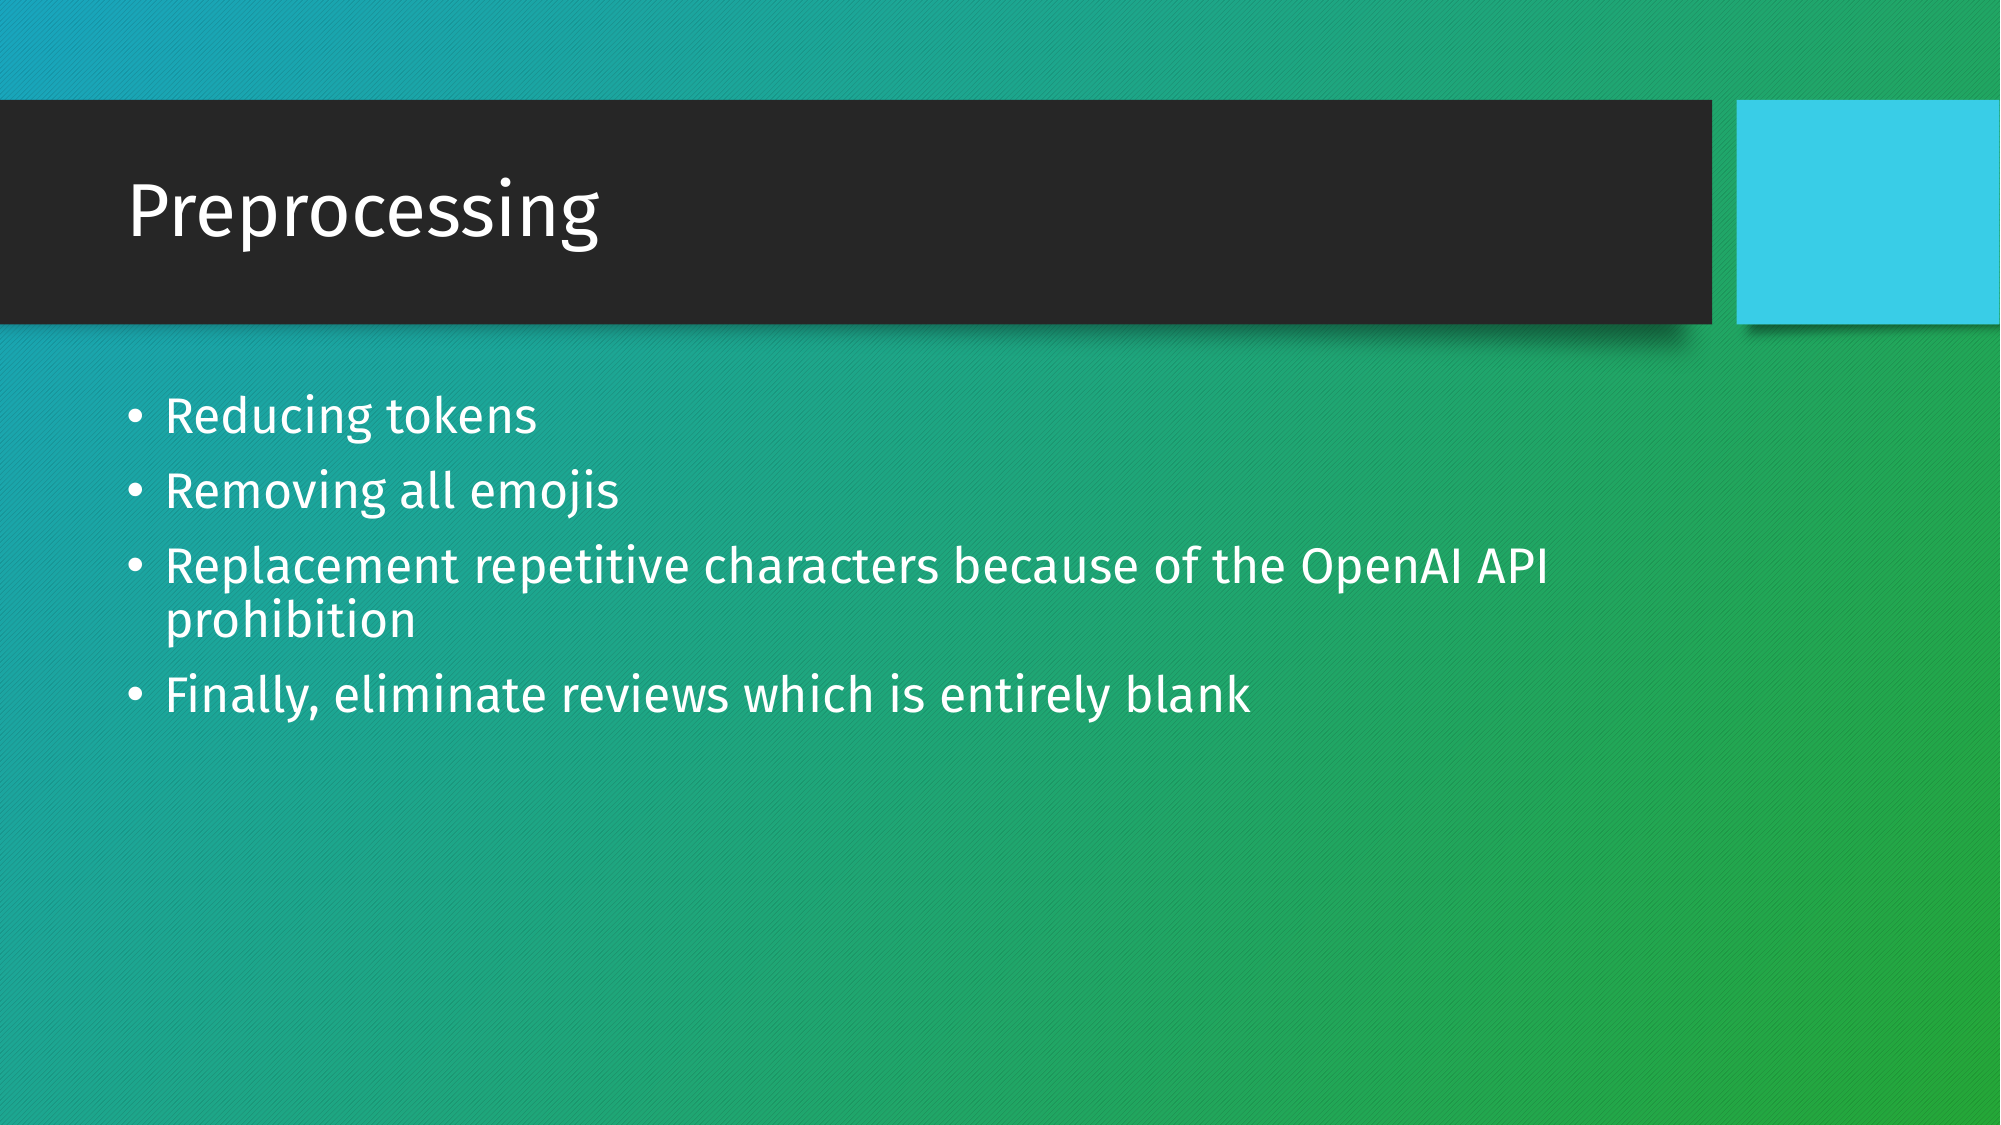

# Preprocessing
Reducing tokens
Removing all emojis
Replacement repetitive characters because of the OpenAI API prohibition
Finally, eliminate reviews which is entirely blank